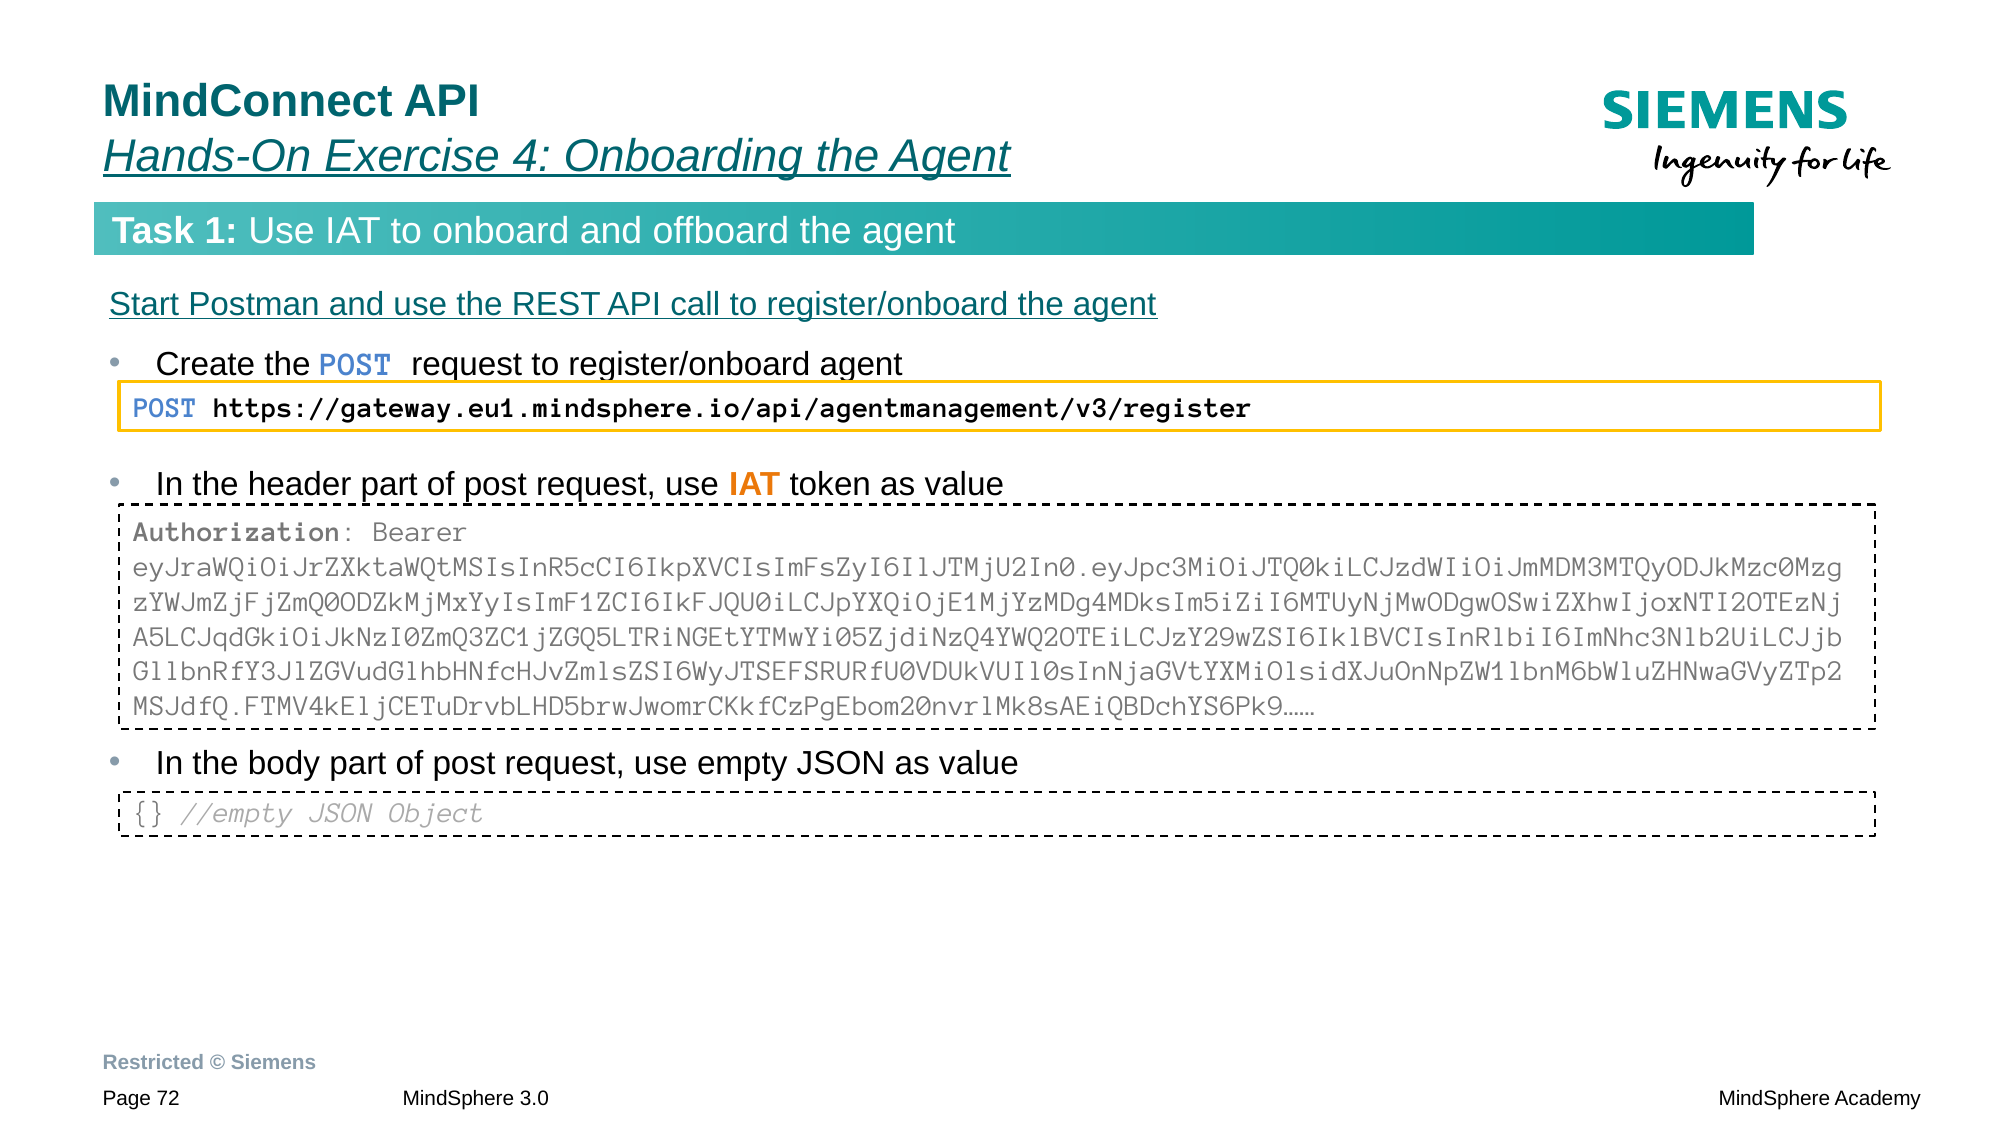

# MindConnect API Hands-On Exercise 4: Onboarding the Agent
Task 1: Use IAT to onboard and offboard the agent
Start Postman and use the REST API call to register/onboard the agent
Create the POST request to register/onboard agent

In the header part of post request, use IAT token as value

In the body part of post request, use empty JSON as value

Note the returned message

POST https://gateway.eu1.mindsphere.io/api/agentmanagement/v3/register
Authorization: Bearer eyJraWQiOiJrZXktaWQtMSIsInR5cCI6IkpXVCIsImFsZyI6IlJTMjU2In0.eyJpc3MiOiJTQ0kiLCJzdWIiOiJmMDM3MTQyODJkMzc0MzgzYWJmZjFjZmQ0ODZkMjMxYyIsImF1ZCI6IkFJQU0iLCJpYXQiOjE1MjYzMDg4MDksIm5iZiI6MTUyNjMwODgwOSwiZXhwIjoxNTI2OTEzNjA5LCJqdGkiOiJkNzI0ZmQ3ZC1jZGQ5LTRiNGEtYTMwYi05ZjdiNzQ4YWQ2OTEiLCJzY29wZSI6IklBVCIsInRlbiI6ImNhc3Nlb2UiLCJjbGllbnRfY3JlZGVudGlhbHNfcHJvZmlsZSI6WyJTSEFSRURfU0VDUkVUIl0sInNjaGVtYXMiOlsidXJuOnNpZW1lbnM6bWluZHNwaGVyZTp2MSJdfQ.FTMV4kEljCETuDrvbLHD5brwJwomrCKkfCzPgEbom20nvrlMk8sAEiQBDchYS6Pk9……
{} //empty JSON Object